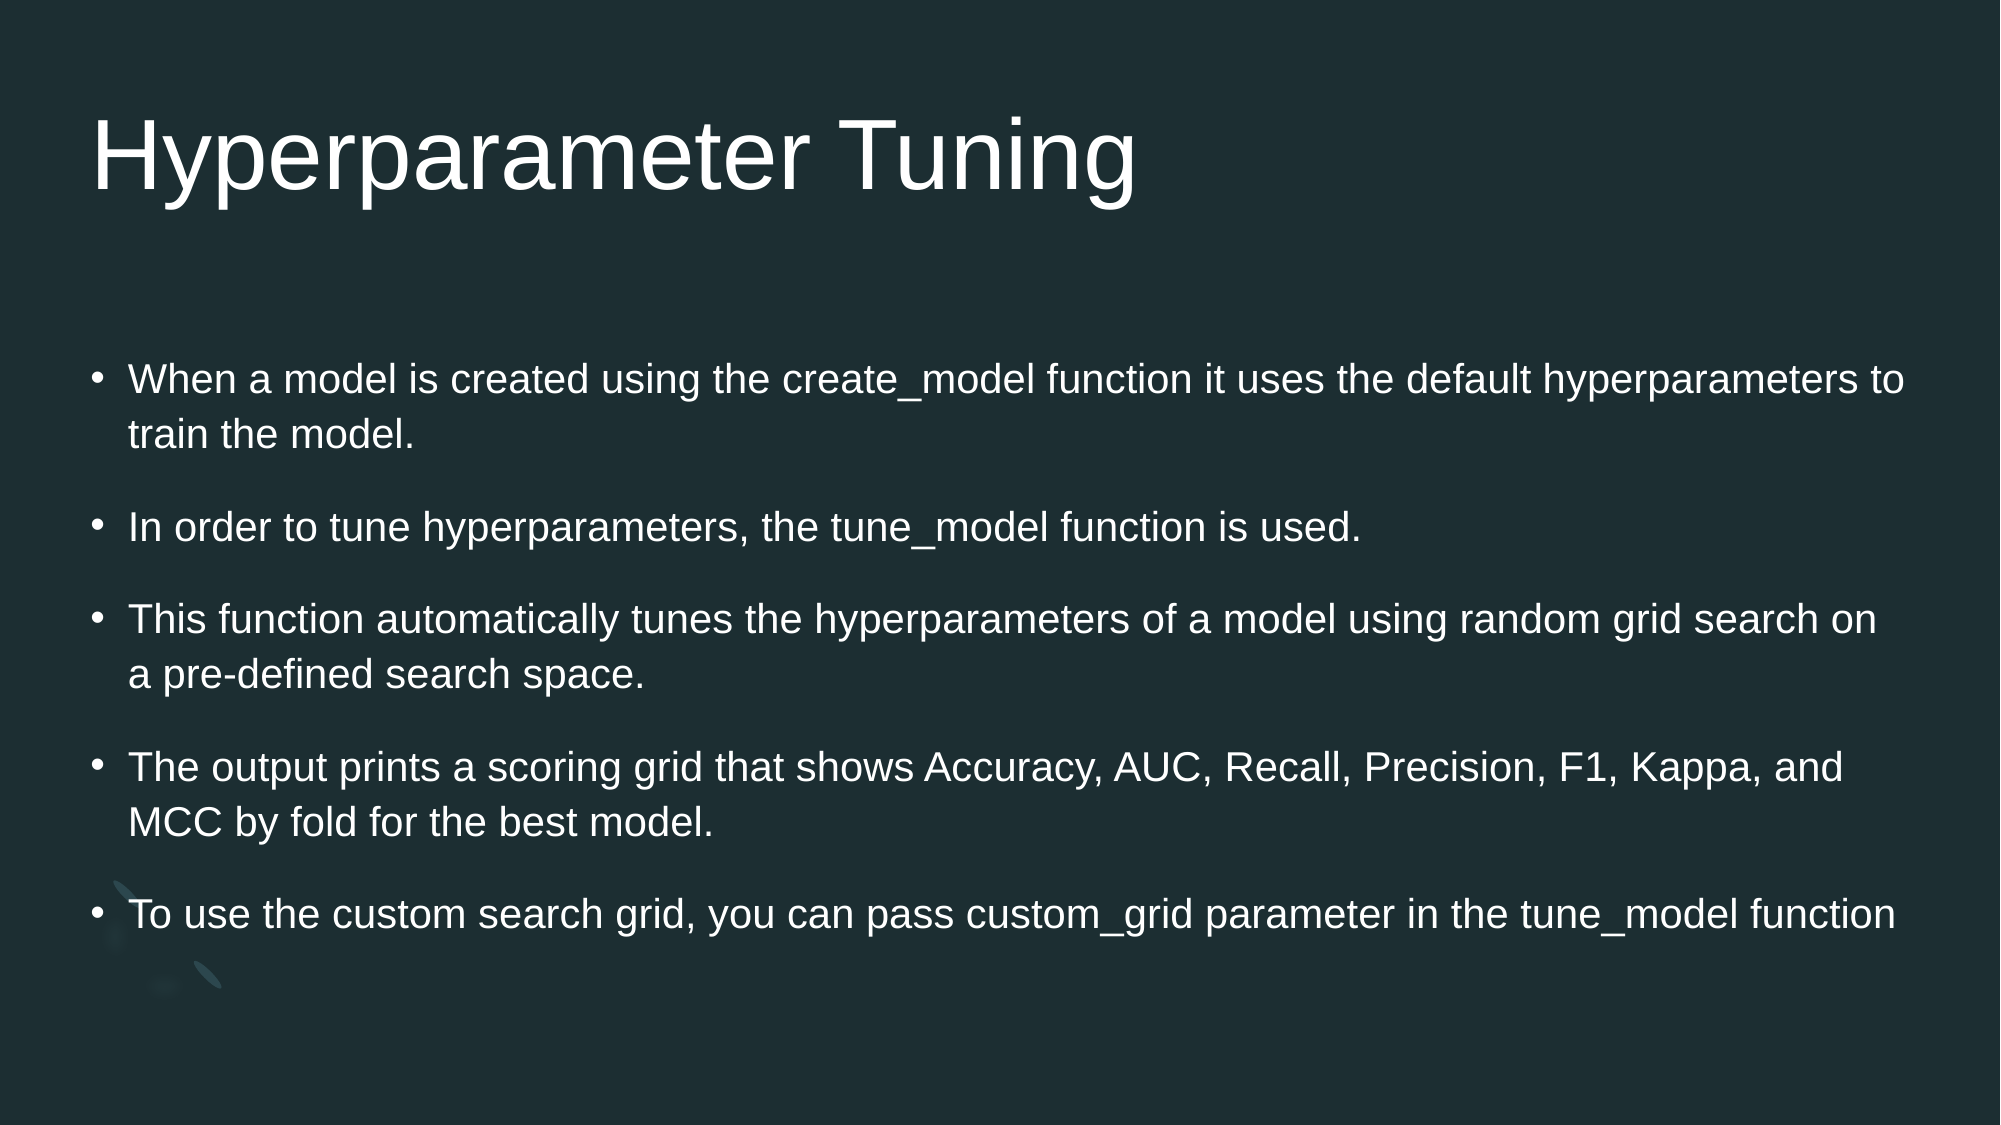

# Hyperparameter Tuning
When a model is created using the create_model function it uses the default hyperparameters to train the model.
In order to tune hyperparameters, the tune_model function is used.
This function automatically tunes the hyperparameters of a model using random grid search on a pre-defined search space.
The output prints a scoring grid that shows Accuracy, AUC, Recall, Precision, F1, Kappa, and MCC by fold for the best model.
To use the custom search grid, you can pass custom_grid parameter in the tune_model function